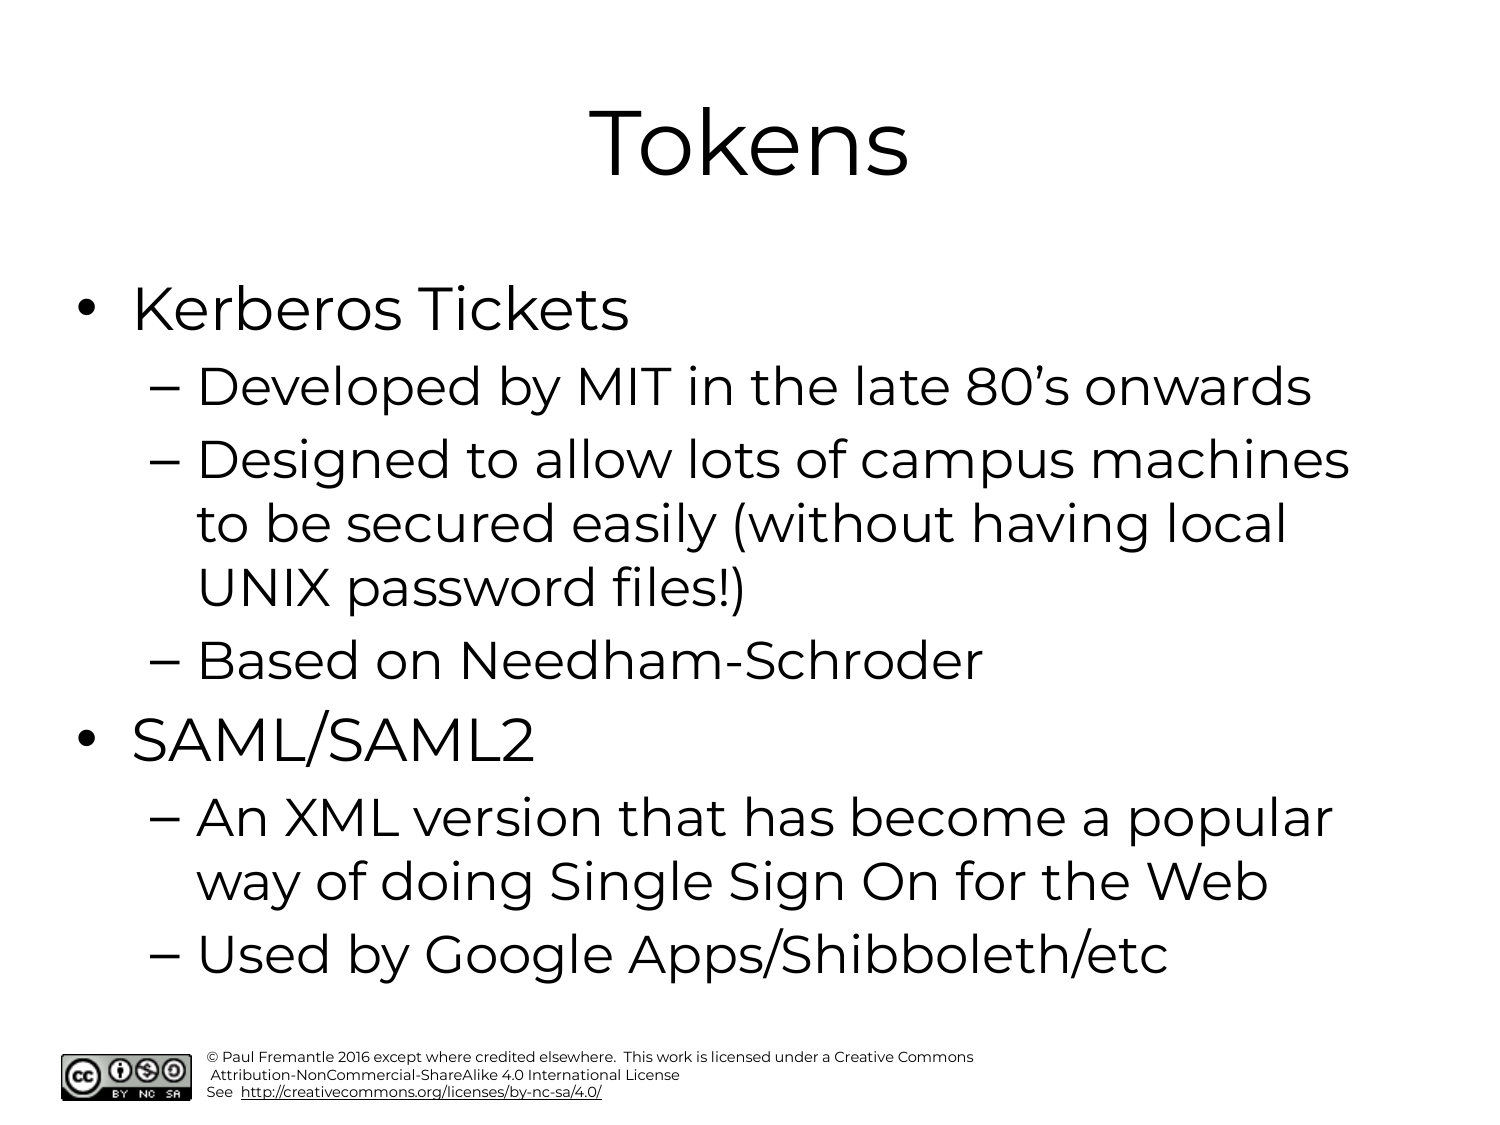

# Tokens
Kerberos Tickets
Developed by MIT in the late 80’s onwards
Designed to allow lots of campus machines to be secured easily (without having local UNIX password files!)
Based on Needham-Schroder
SAML/SAML2
An XML version that has become a popular way of doing Single Sign On for the Web
Used by Google Apps/Shibboleth/etc